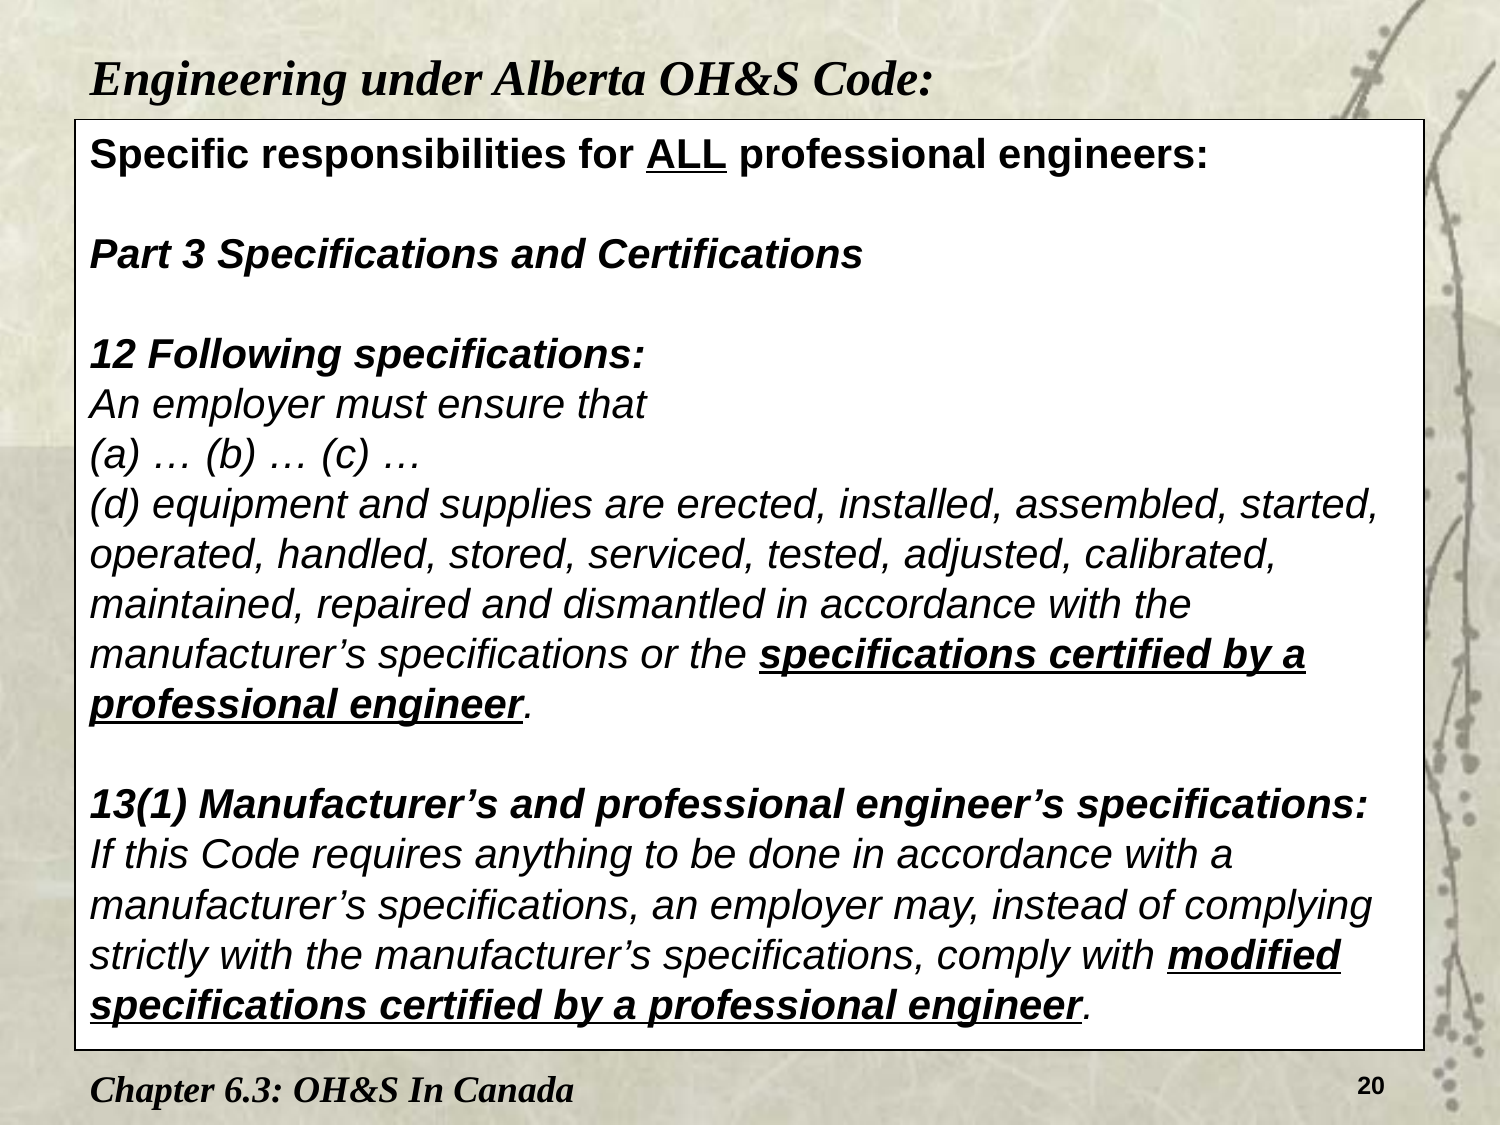

Engineering under Alberta OH&S Code:
Specific responsibilities for ALL professional engineers:

Part 3 Specifications and Certifications

12 Following specifications:
An employer must ensure that
(a) … (b) … (c) …
(d) equipment and supplies are erected, installed, assembled, started, operated, handled, stored, serviced, tested, adjusted, calibrated, maintained, repaired and dismantled in accordance with the manufacturer’s specifications or the specifications certified by a professional engineer.

13(1) Manufacturer’s and professional engineer’s specifications:
If this Code requires anything to be done in accordance with a manufacturer’s specifications, an employer may, instead of complying strictly with the manufacturer’s specifications, comply with modified specifications certified by a professional engineer.
Chapter 6.3: OH&S In Canada
20